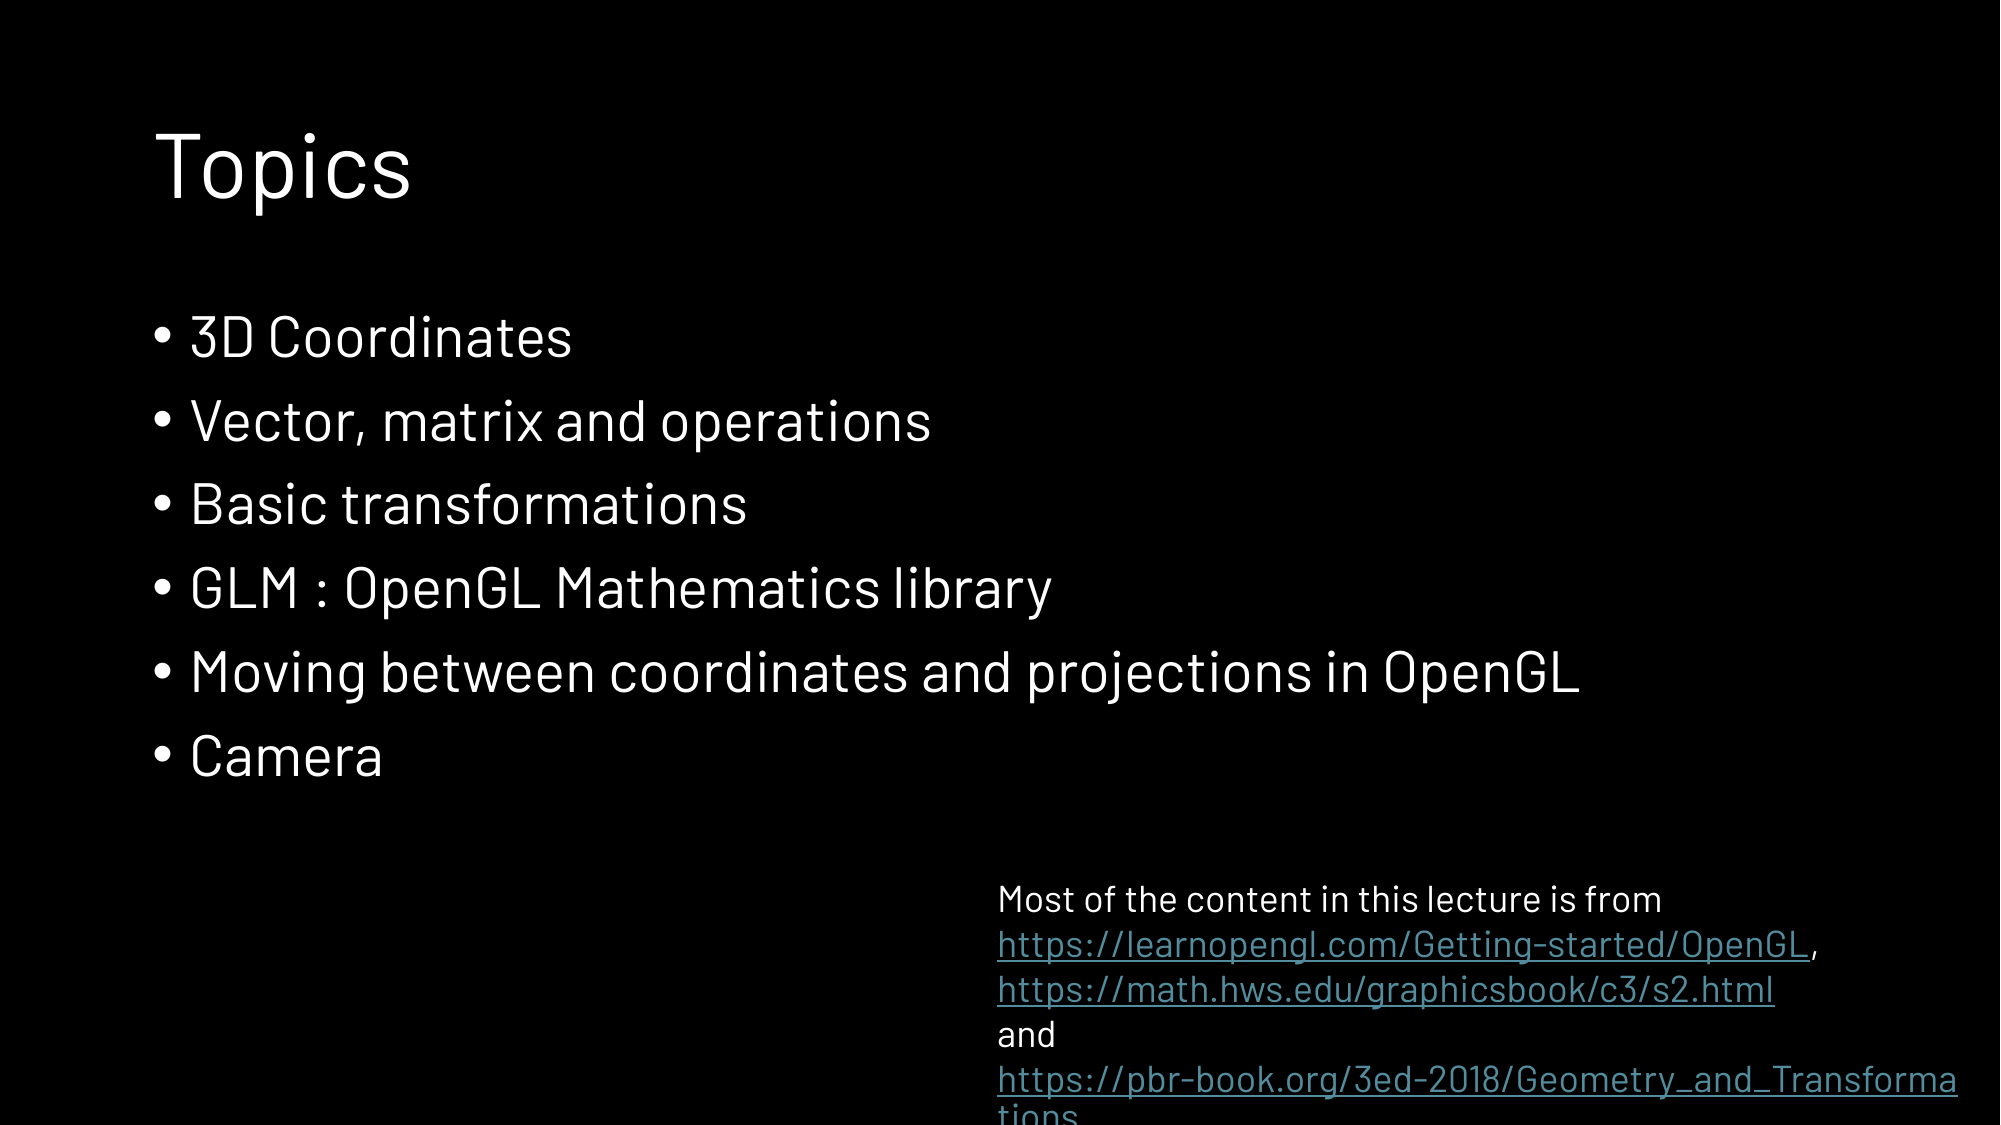

# Topics
3D Coordinates
Vector, matrix and operations
Basic transformations
GLM : OpenGL Mathematics library
Moving between coordinates and projections in OpenGL
Camera

Most of the content in this lecture is from https://learnopengl.com/Getting-started/OpenGL,
https://math.hws.edu/graphicsbook/c3/s2.html
and https://pbr-book.org/3ed-2018/Geometry_and_Transformations.